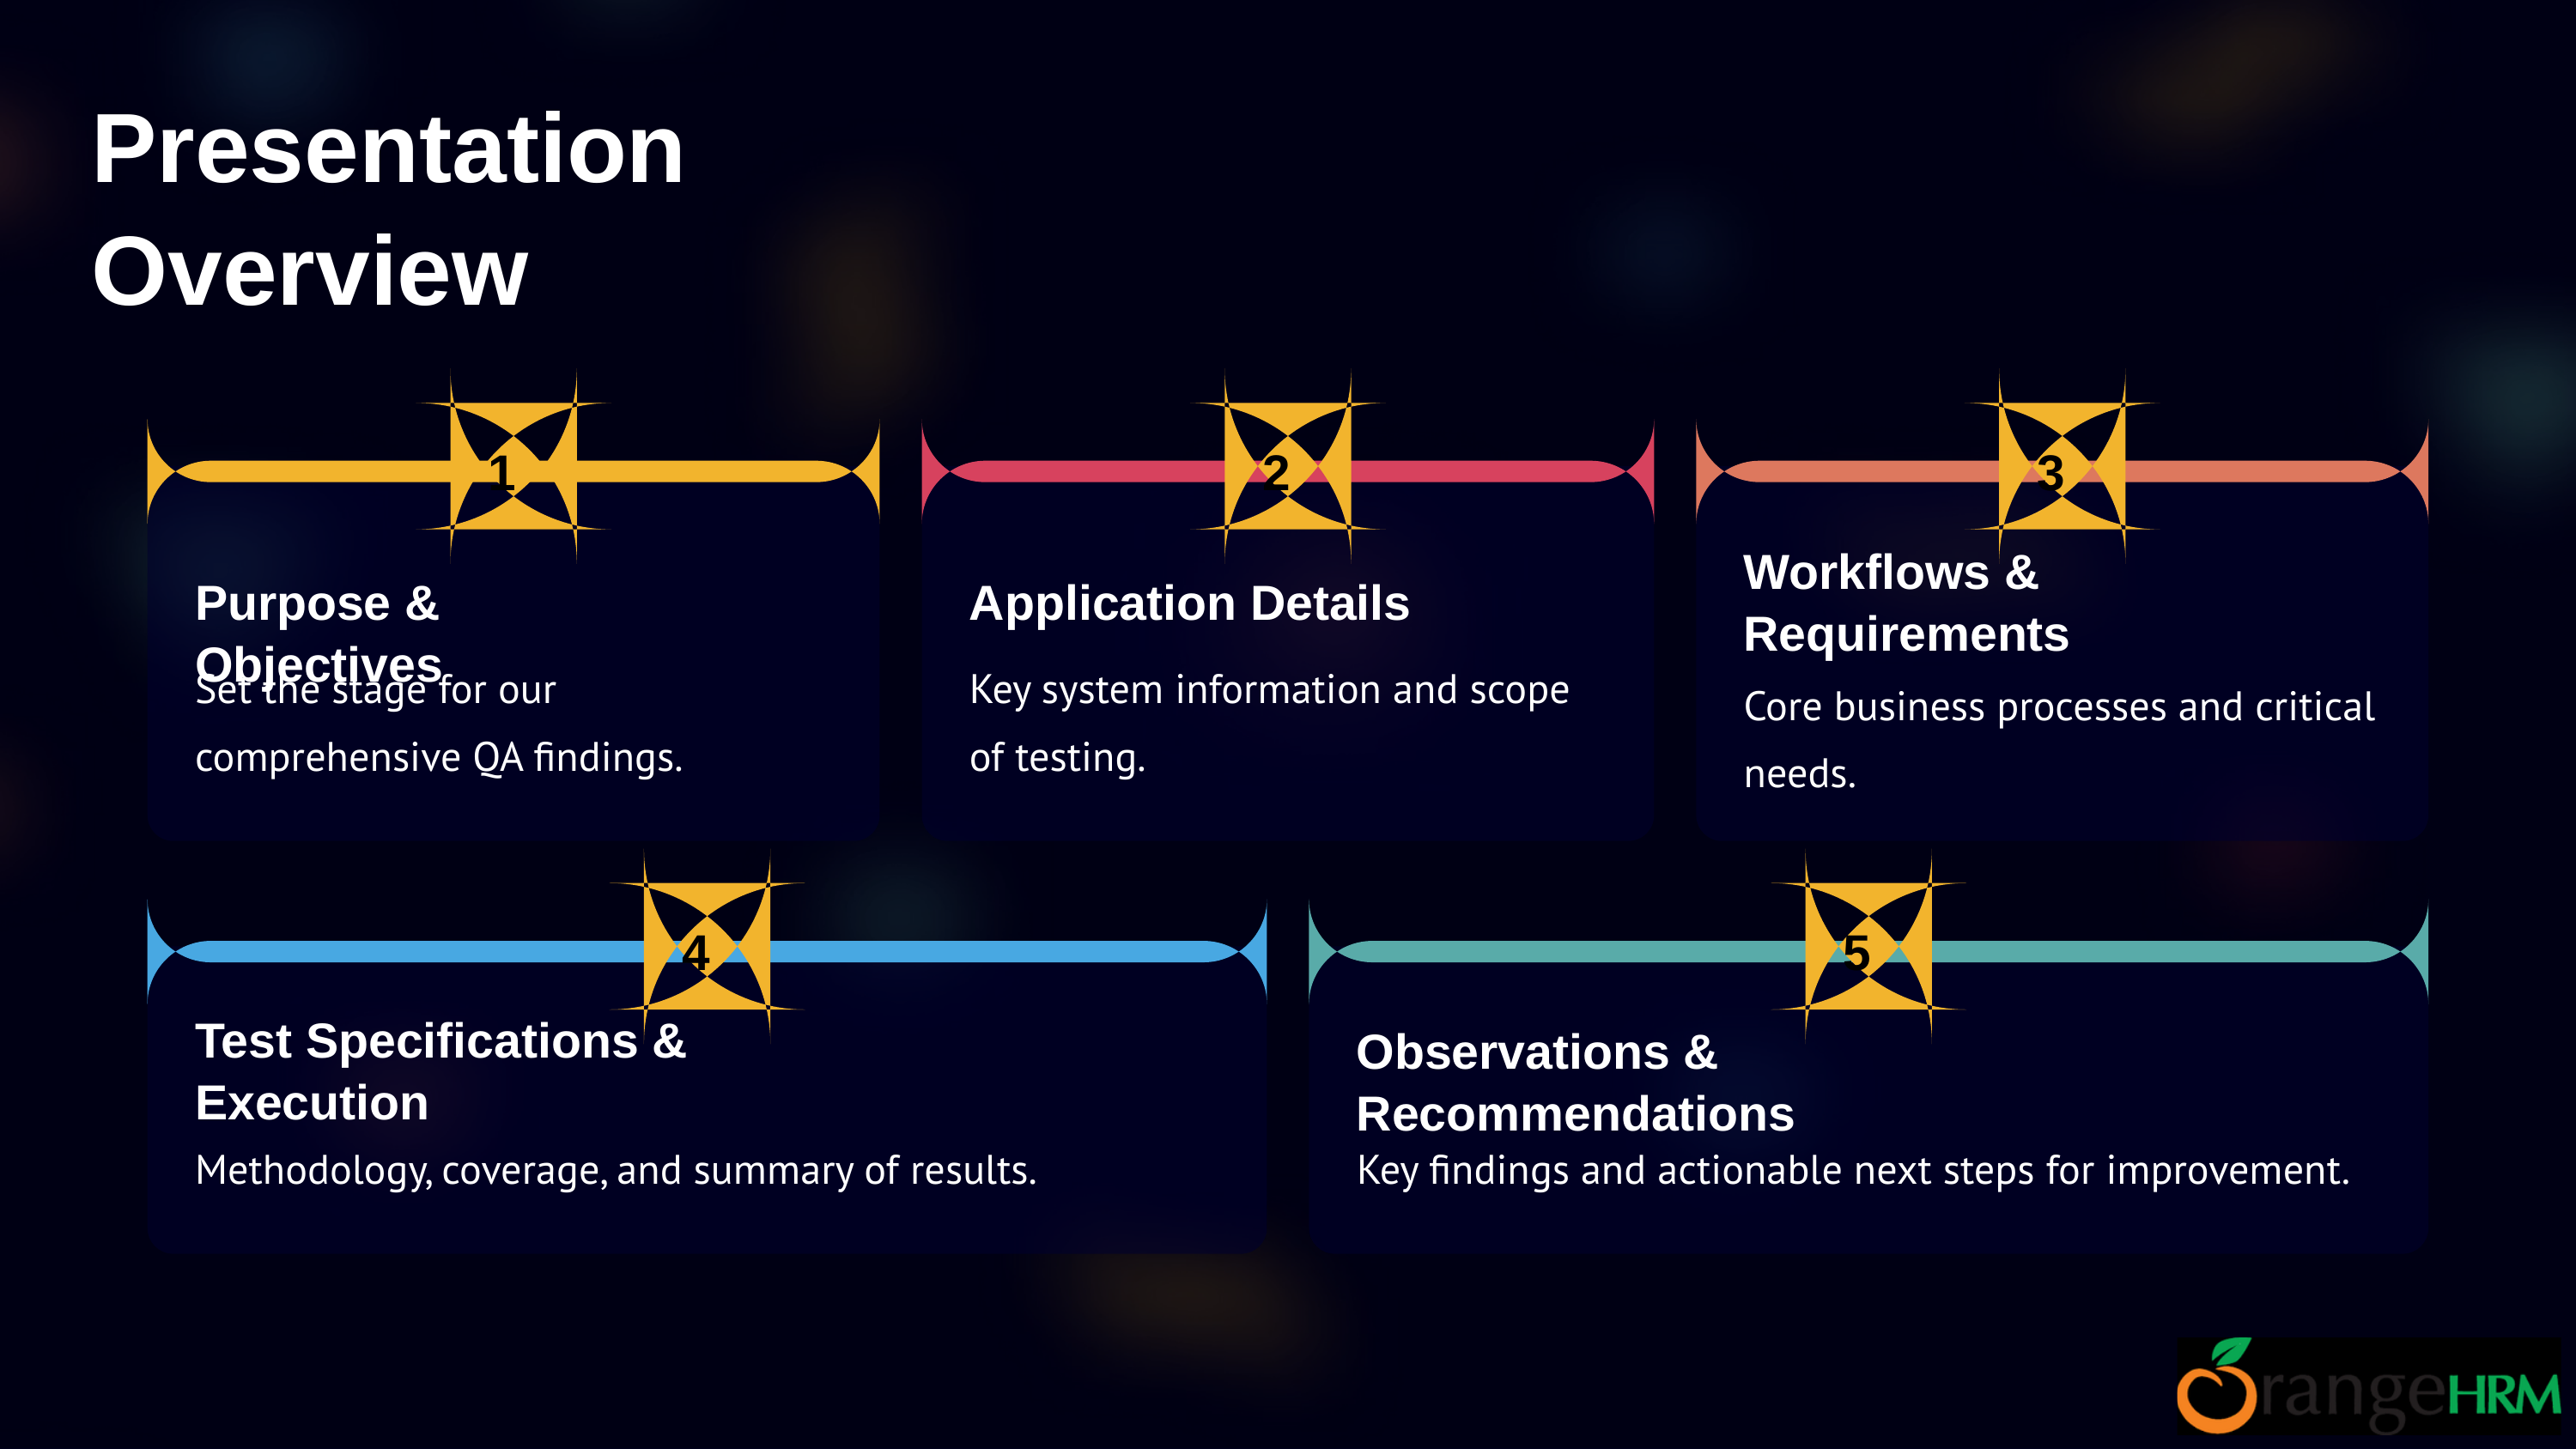

Presentation Overview

1
2
3

Workflows & Requirements
Purpose & Objectives
Application Details
Set the stage for our comprehensive QA findings.
Key system information and scope of testing.
Core business processes and critical needs.

4
5

Test Specifications & Execution
Observations & Recommendations
Methodology, coverage, and summary of results.
Key findings and actionable next steps for improvement.